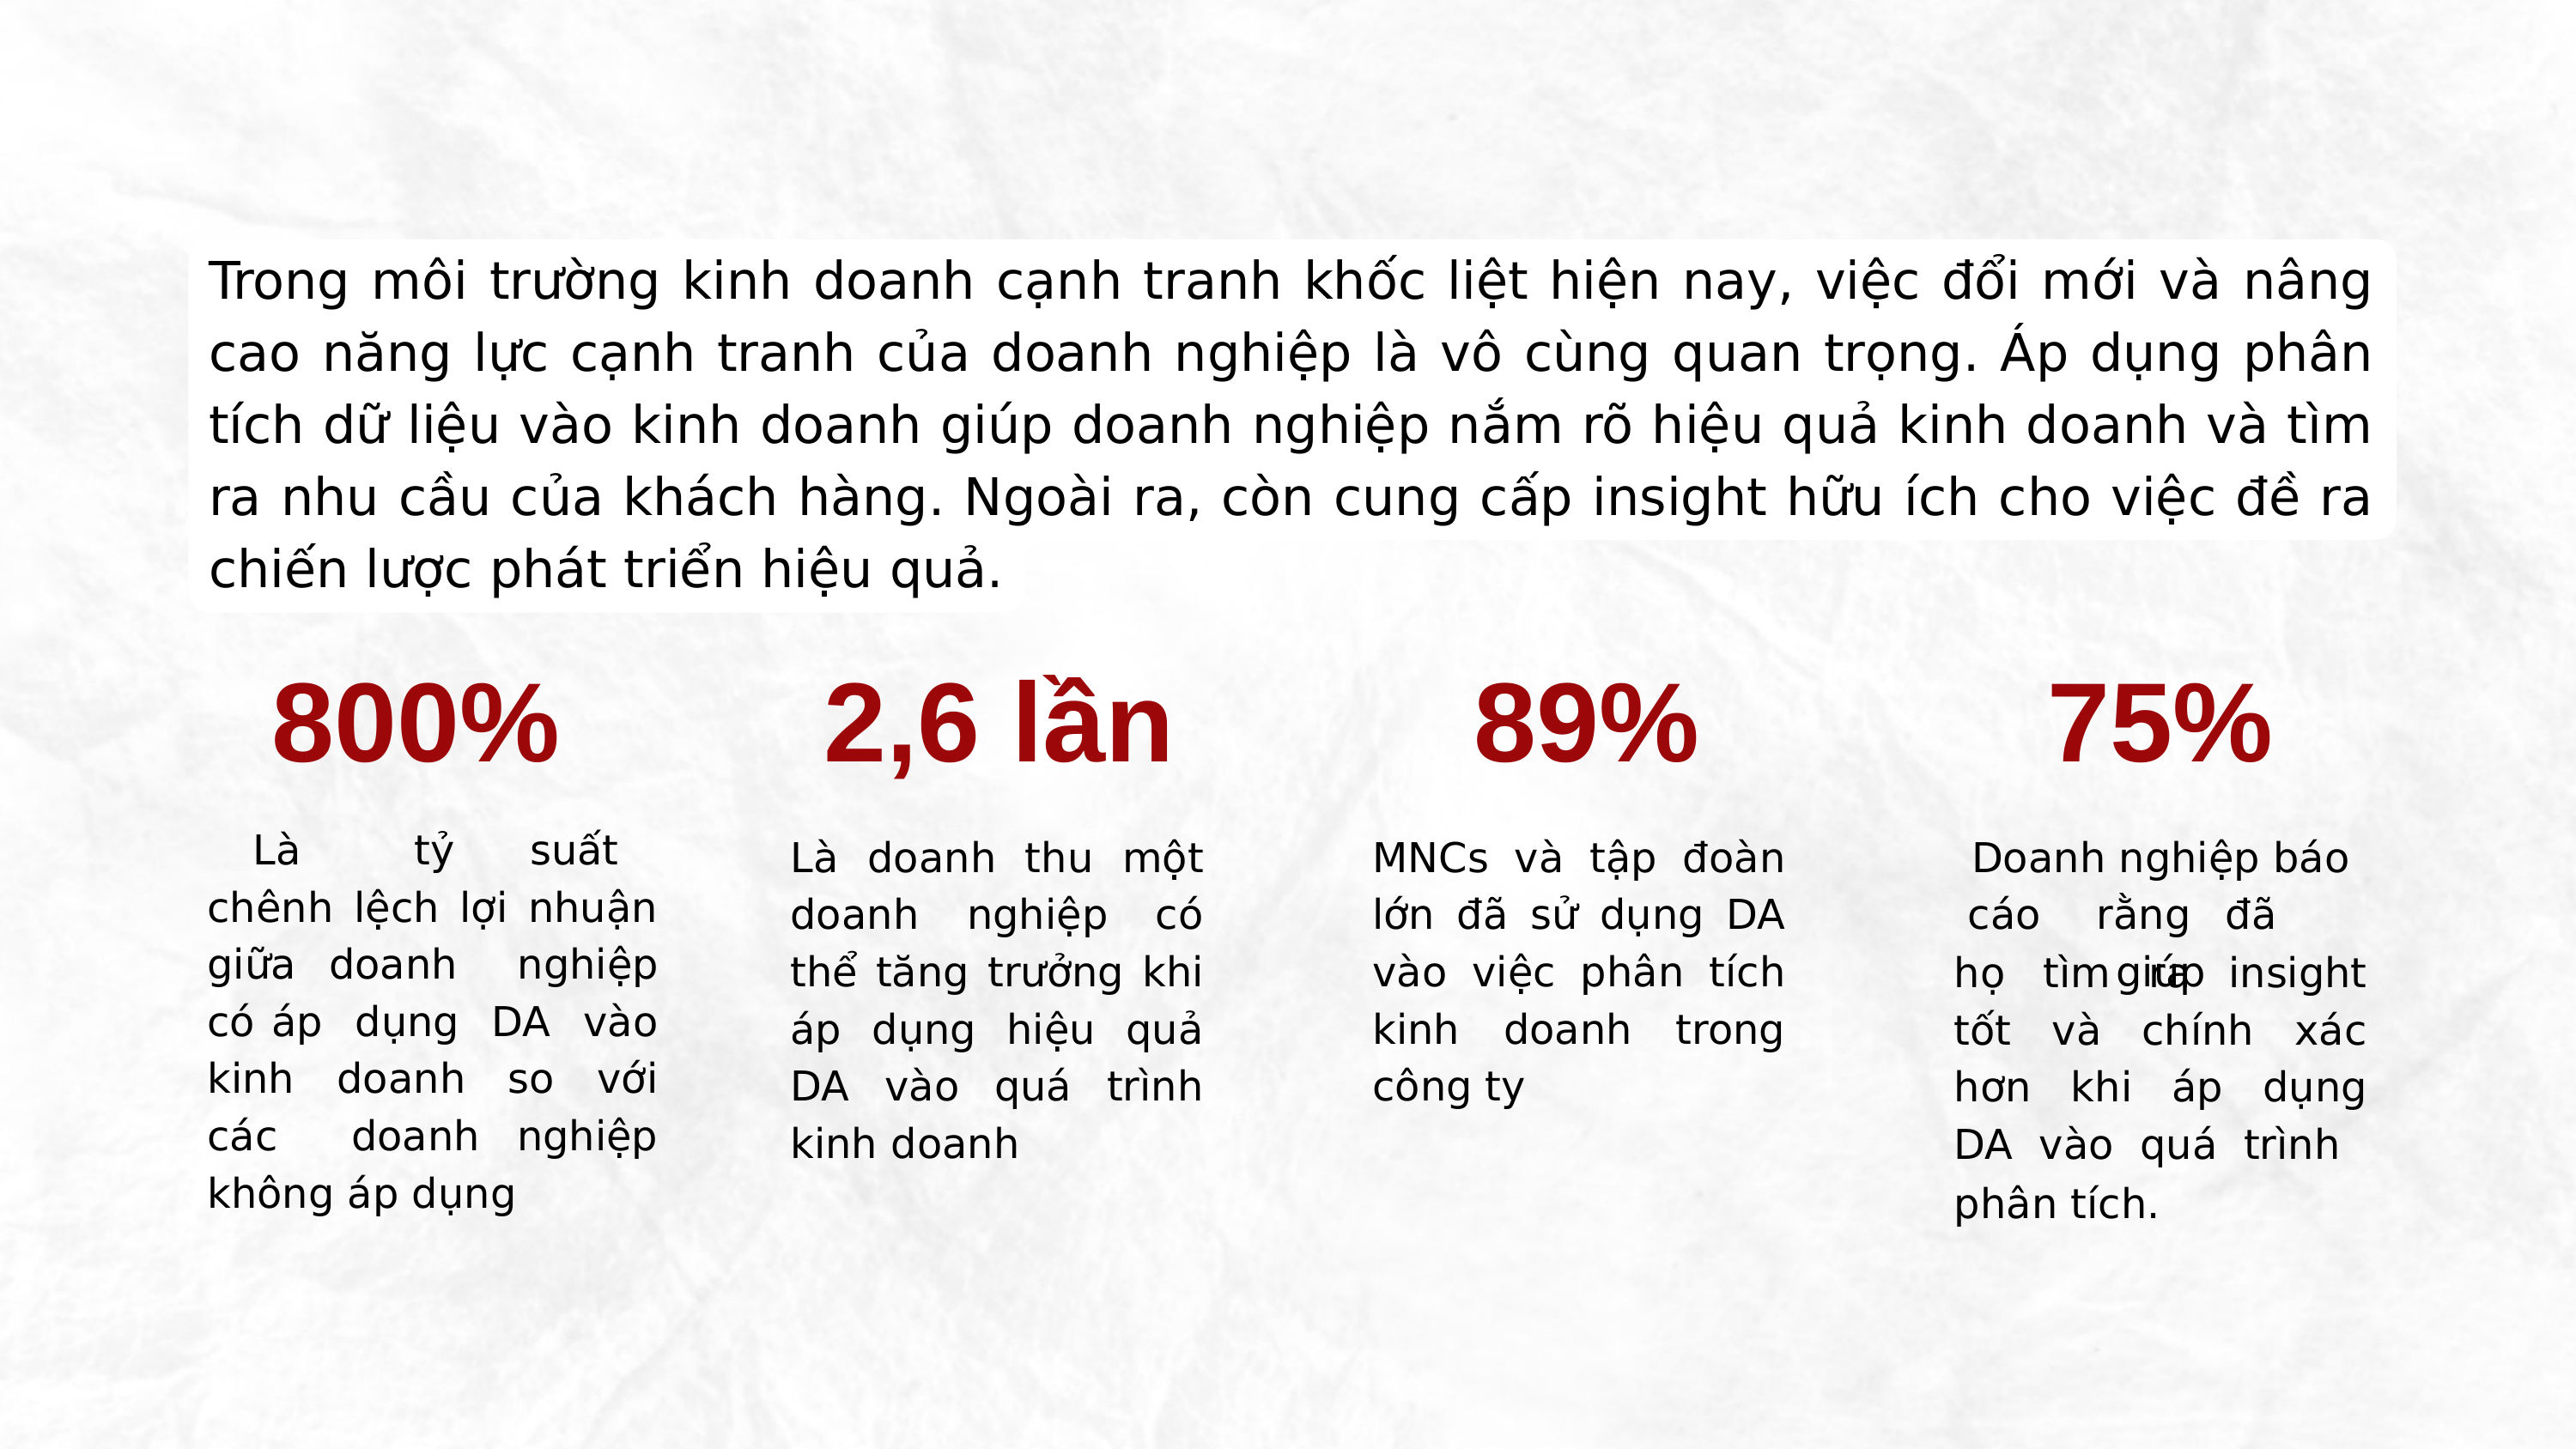

Trong môi trường kinh doanh cạnh tranh khốc liệt hiện nay, việc đổi mới và nâng cao năng lực cạnh tranh của doanh nghiệp là vô cùng quan trọng. Áp dụng phân tích dữ liệu vào kinh doanh giúp doanh nghiệp nắm rõ hiệu quả kinh doanh và tìm ra nhu cầu của khách hàng. Ngoài ra, còn cung cấp insight hữu ích cho việc đề ra chiến lược phát triển hiệu quả.

800%

2,6 lần
Là doanh thu một doanh  nghiệp  có thể tăng trưởng khi áp dụng hiệu quả DA  vào  quá  trình kinh doanh
89%
MNCs và tập đoàn lớn đã sử dụng DA vào việc phân tích kinh  doanh  trong công ty
75%
Doanh nghiệp báo cáo	rằng	đã	giúp
 Là	 tỷ	suất	chênh lệch lợi nhuận giữa doanh	 nghiệp có áp  dụng  DA  vào kinh  doanh  so  với các  doanh nghiệp không áp dụng
họ  tìm  ra  insight tốt  và  chính  xác hơn  khi  áp  dụng DA  vào  quá  trình
phân tích.